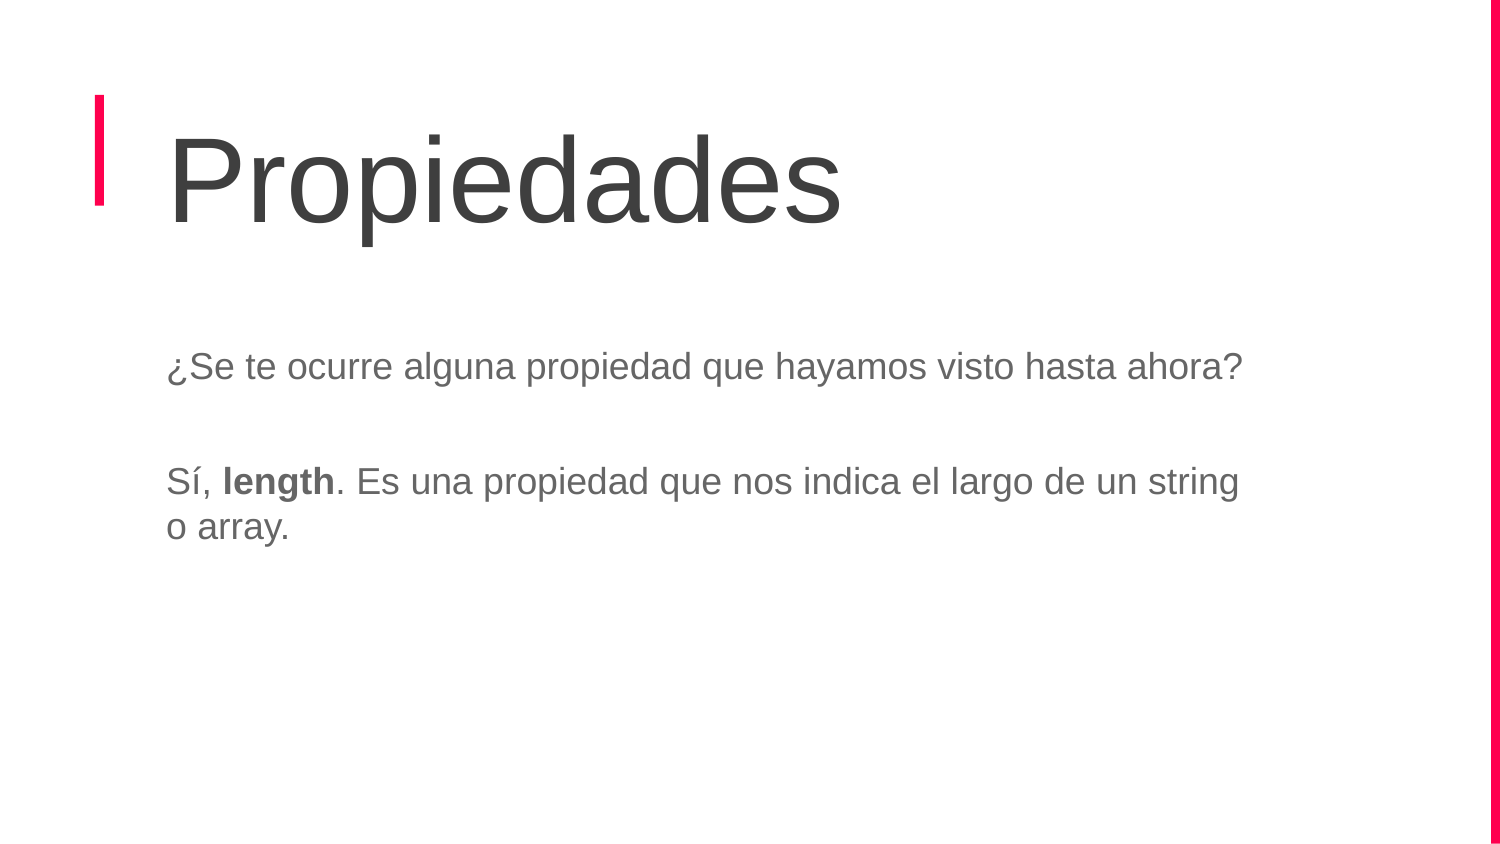

Propiedades
¿Se te ocurre alguna propiedad que hayamos visto hasta ahora?

Sí, length. Es una propiedad que nos indica el largo de un string o array.